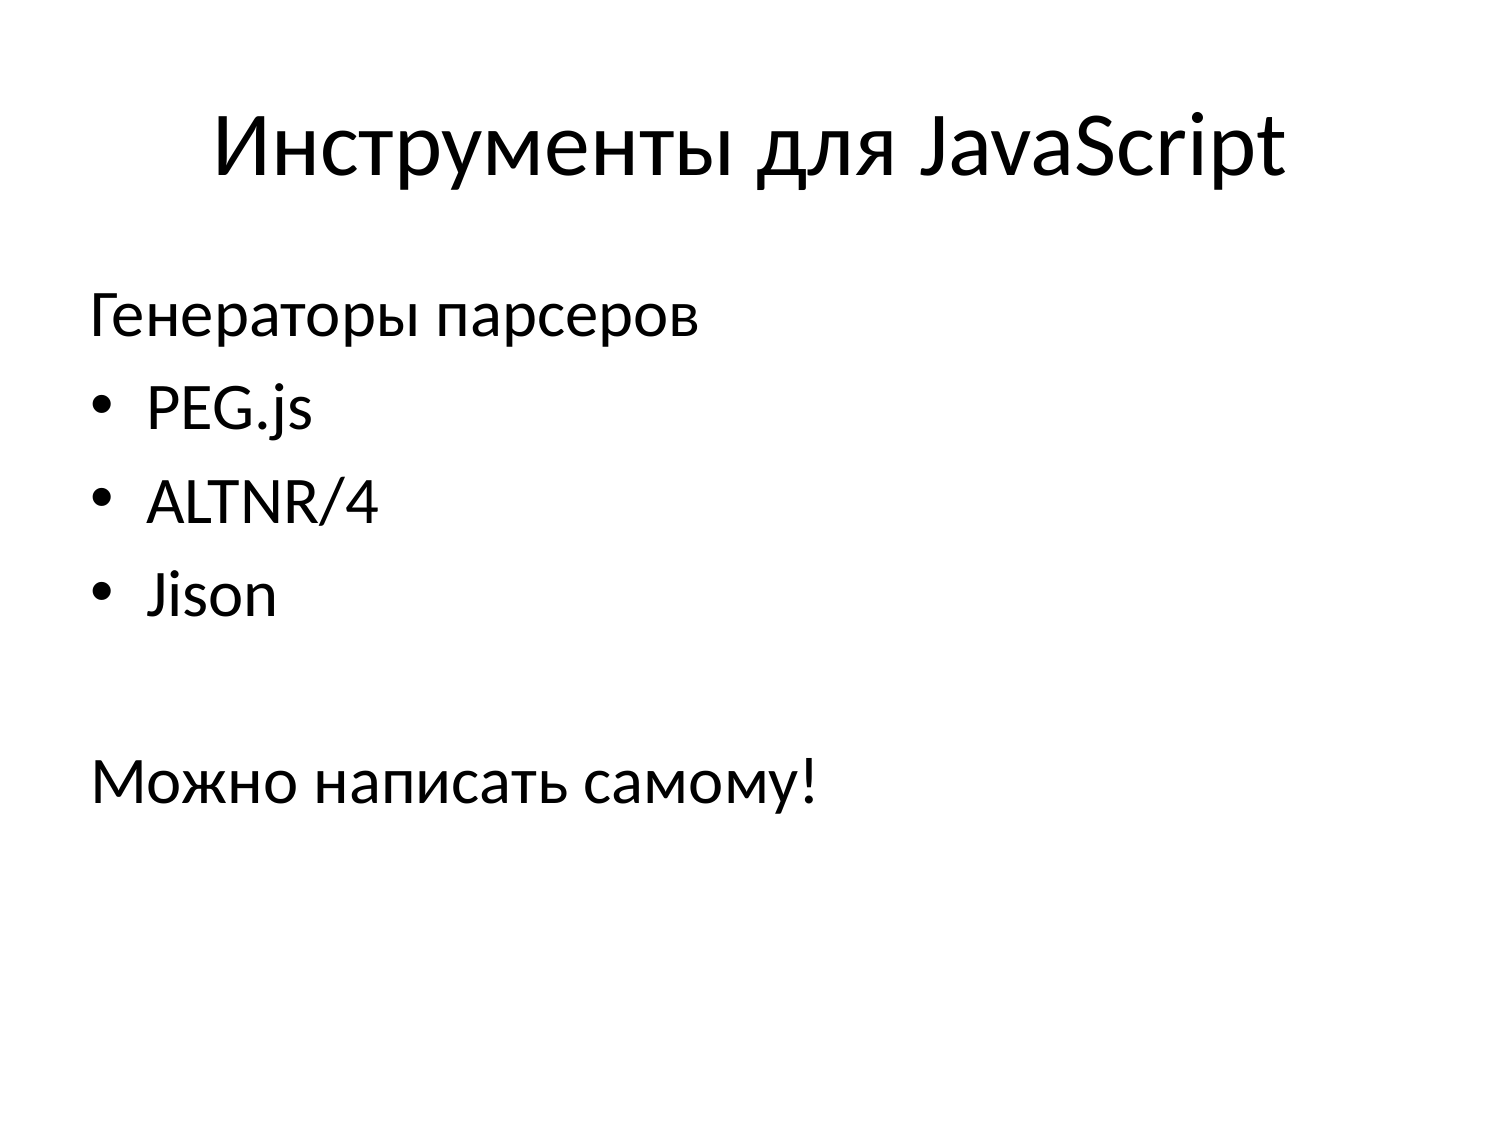

# Инструменты для JavaScript
Генераторы парсеров
PEG.js
ALTNR/4
Jison

Можно написать самому!